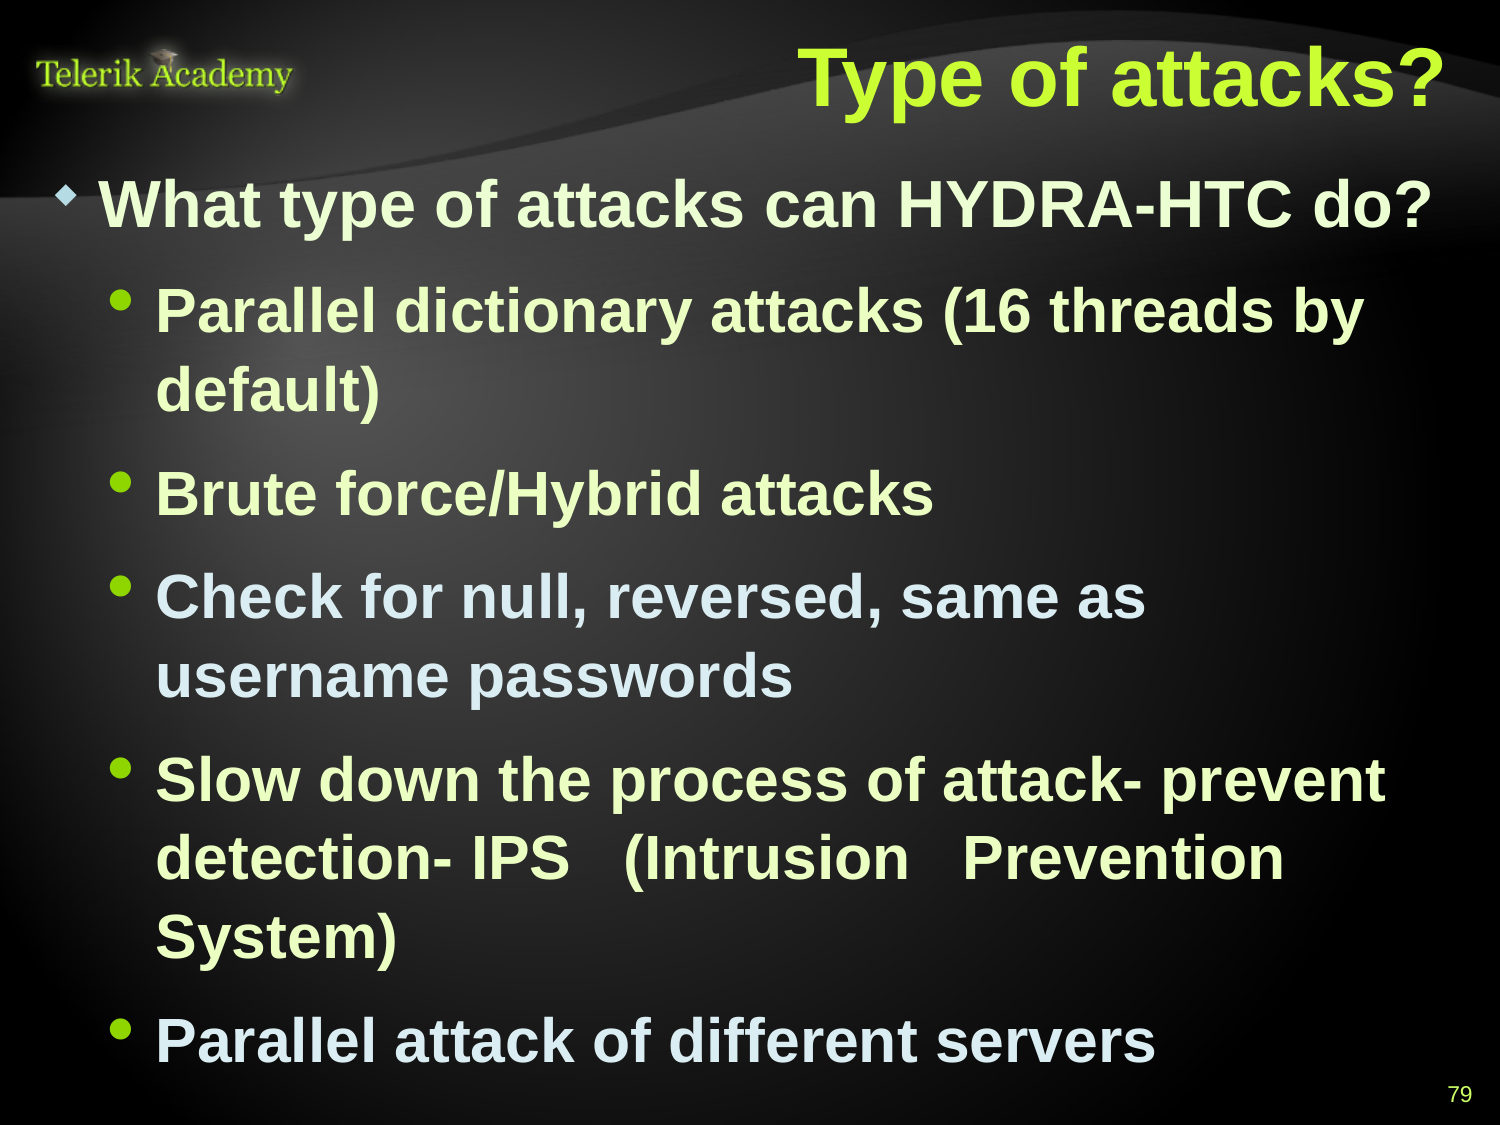

# Type of attacks?
What type of attacks can HYDRA-HTC do?
Parallel dictionary attacks (16 threads by default)
Brute force/Hybrid attacks
Check for null, reversed, same as username passwords
Slow down the process of attack- prevent detection- IPS   (Intrusion   Prevention  System)
Parallel attack of different servers
79